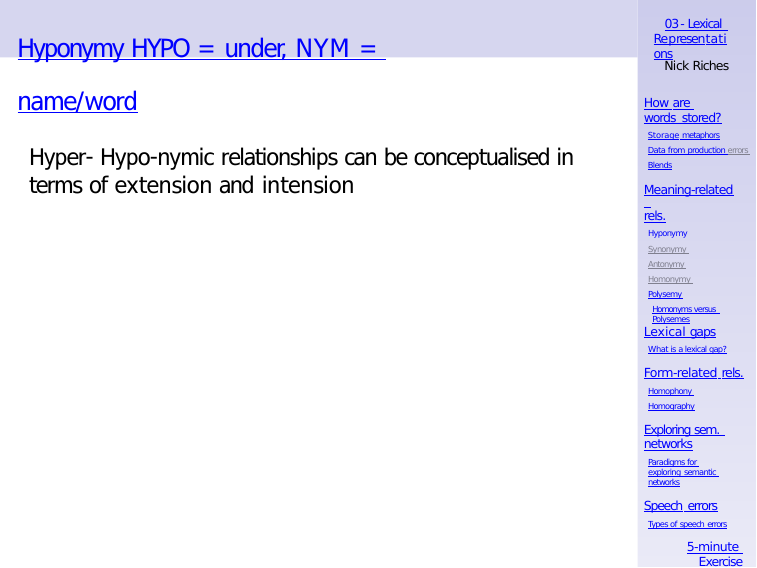

03 - Lexical  Representations
# Hyponymy HYPO = under, NYM = name/word
Nick Riches
How are words  stored?
Storage metaphors
Data from production errors  Blends
Hyper- Hypo-nymic relationships can be conceptualised in  terms of extension and intension
Meaning-related  rels.
Hyponymy  Synonymy  Antonymy  Homonymy  Polysemy
Homonyms versus  Polysemes
Lexical gaps
What is a lexical gap?

Form-related rels.
Homophony  Homography

Exploring sem.  networks
Paradigms for exploring  semantic networks

Speech errors
Types of speech errors

5-minute Exercise
10 / 35
Bibliography